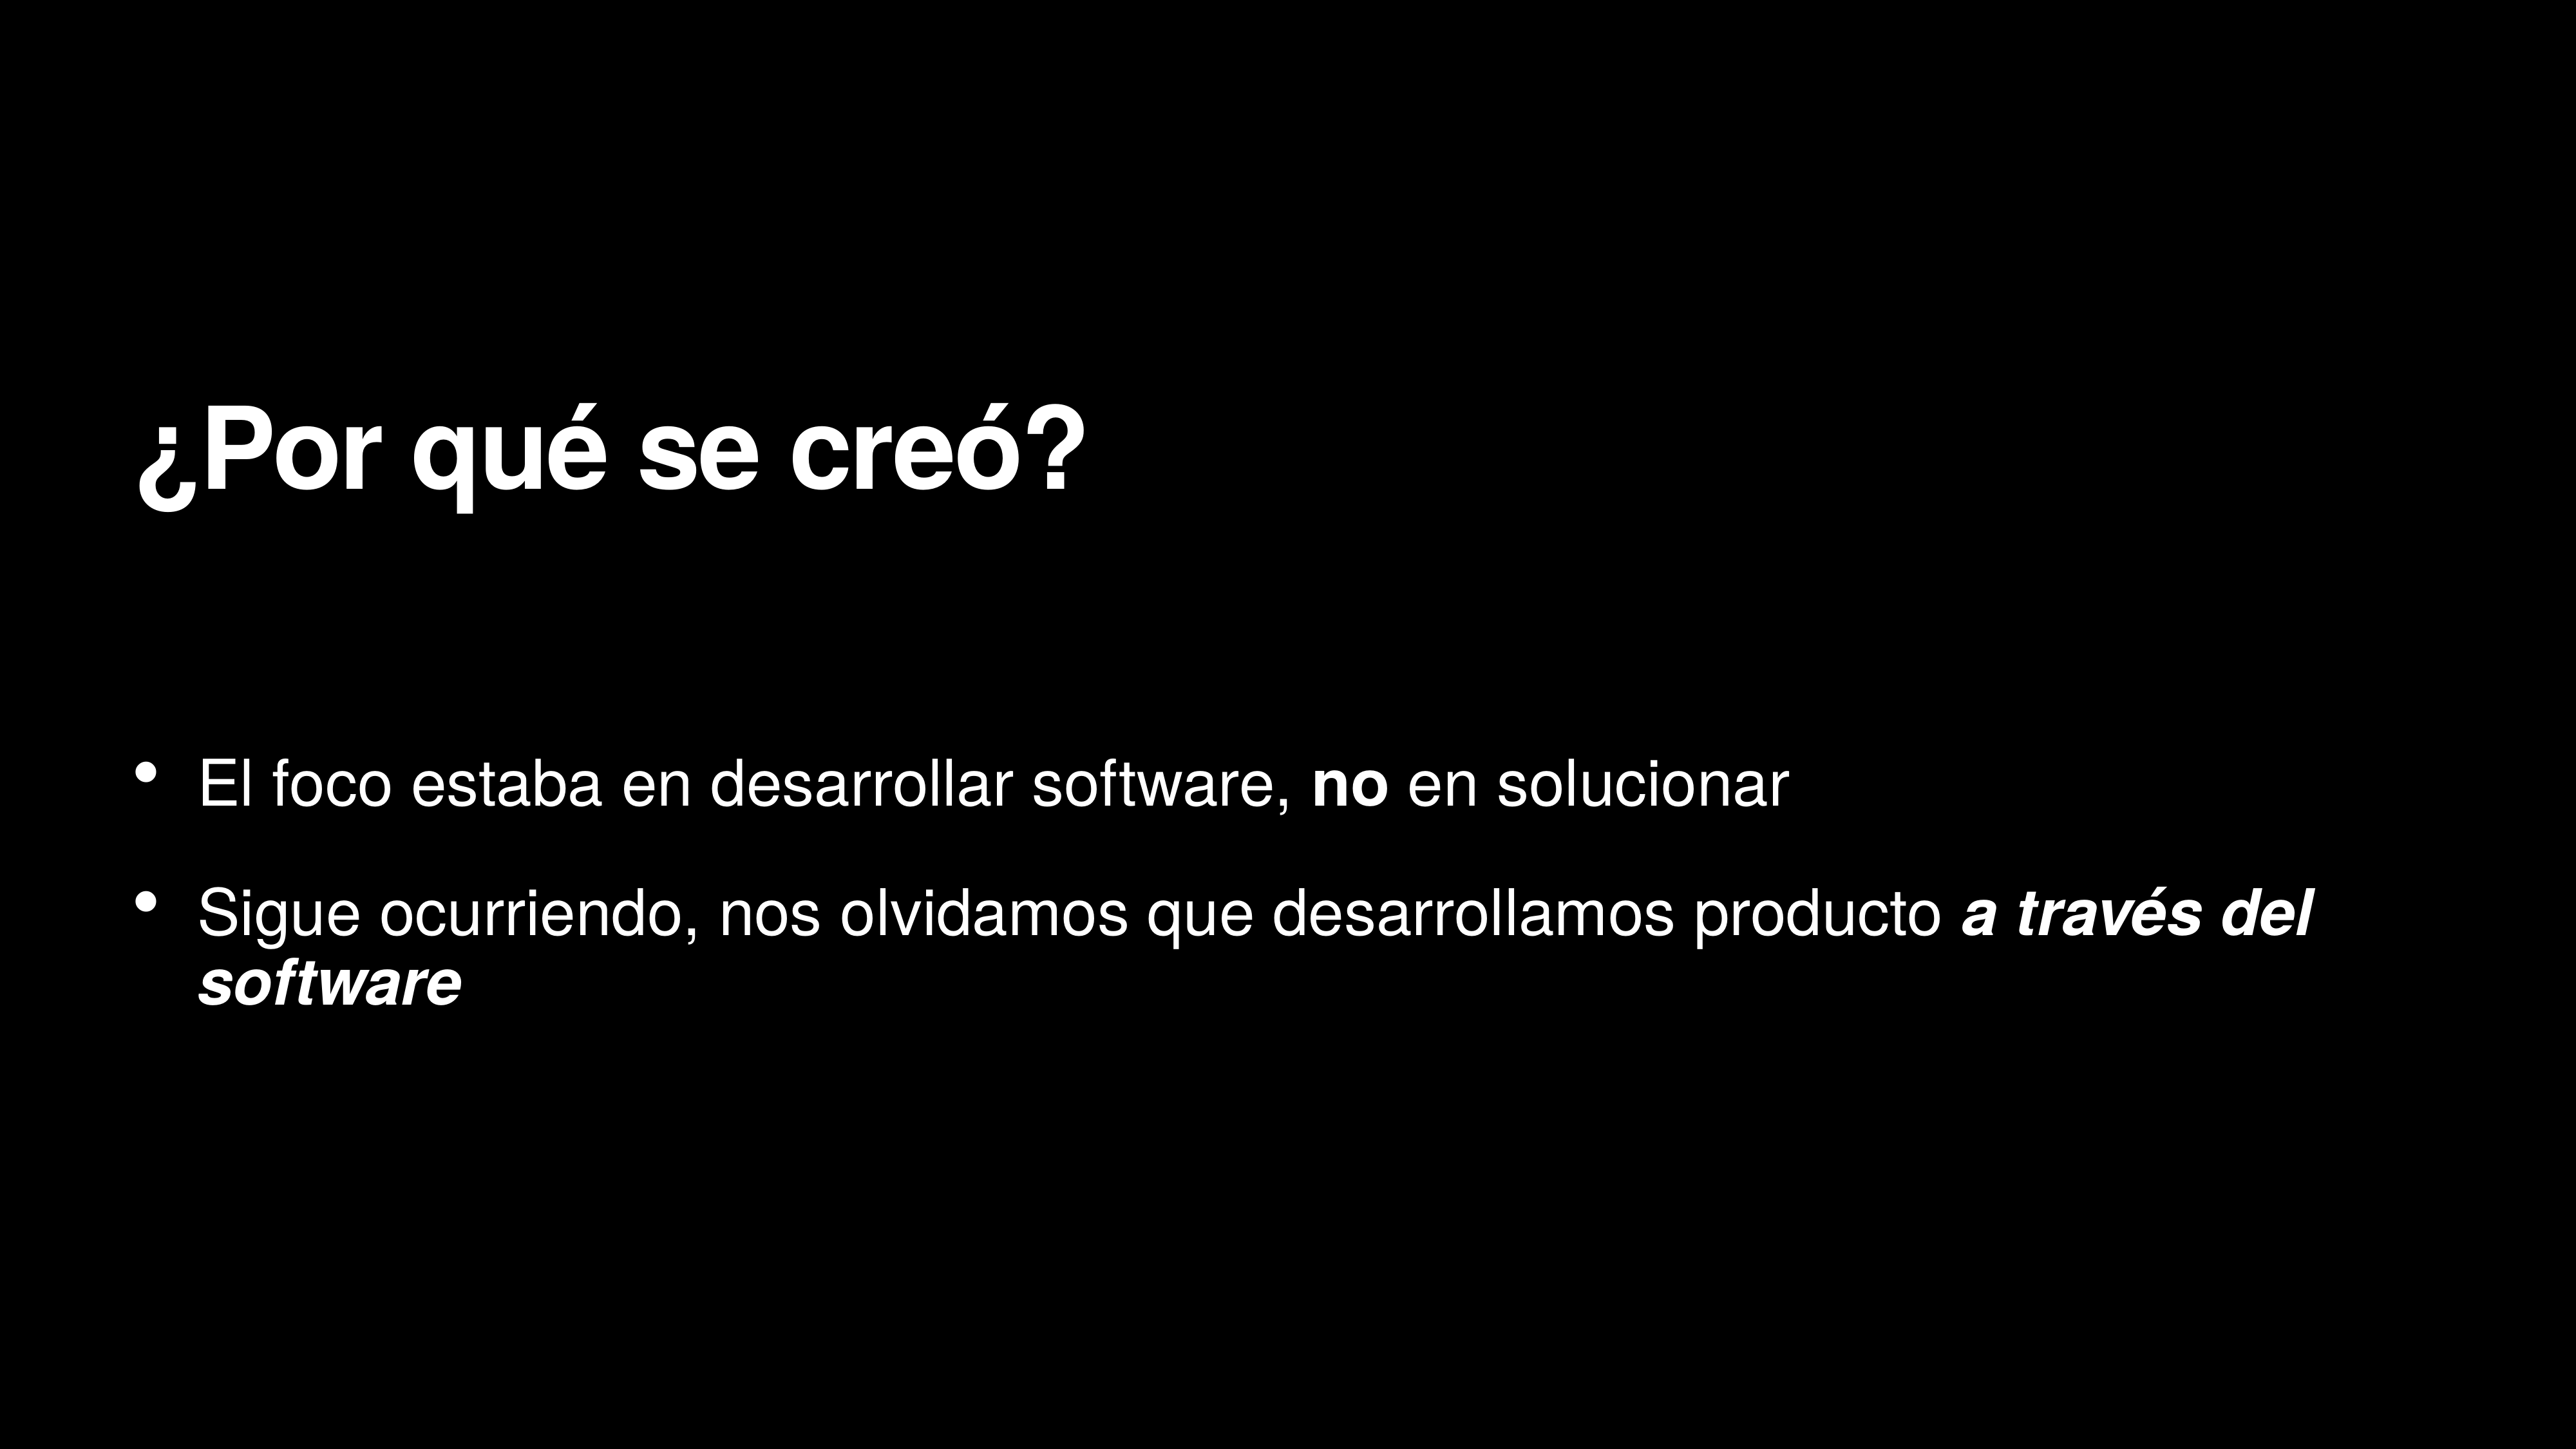

# ¿Por qué se creó?

El foco estaba en desarrollar software, no en solucionar
Sigue ocurriendo, nos olvidamos que desarrollamos producto a través del software